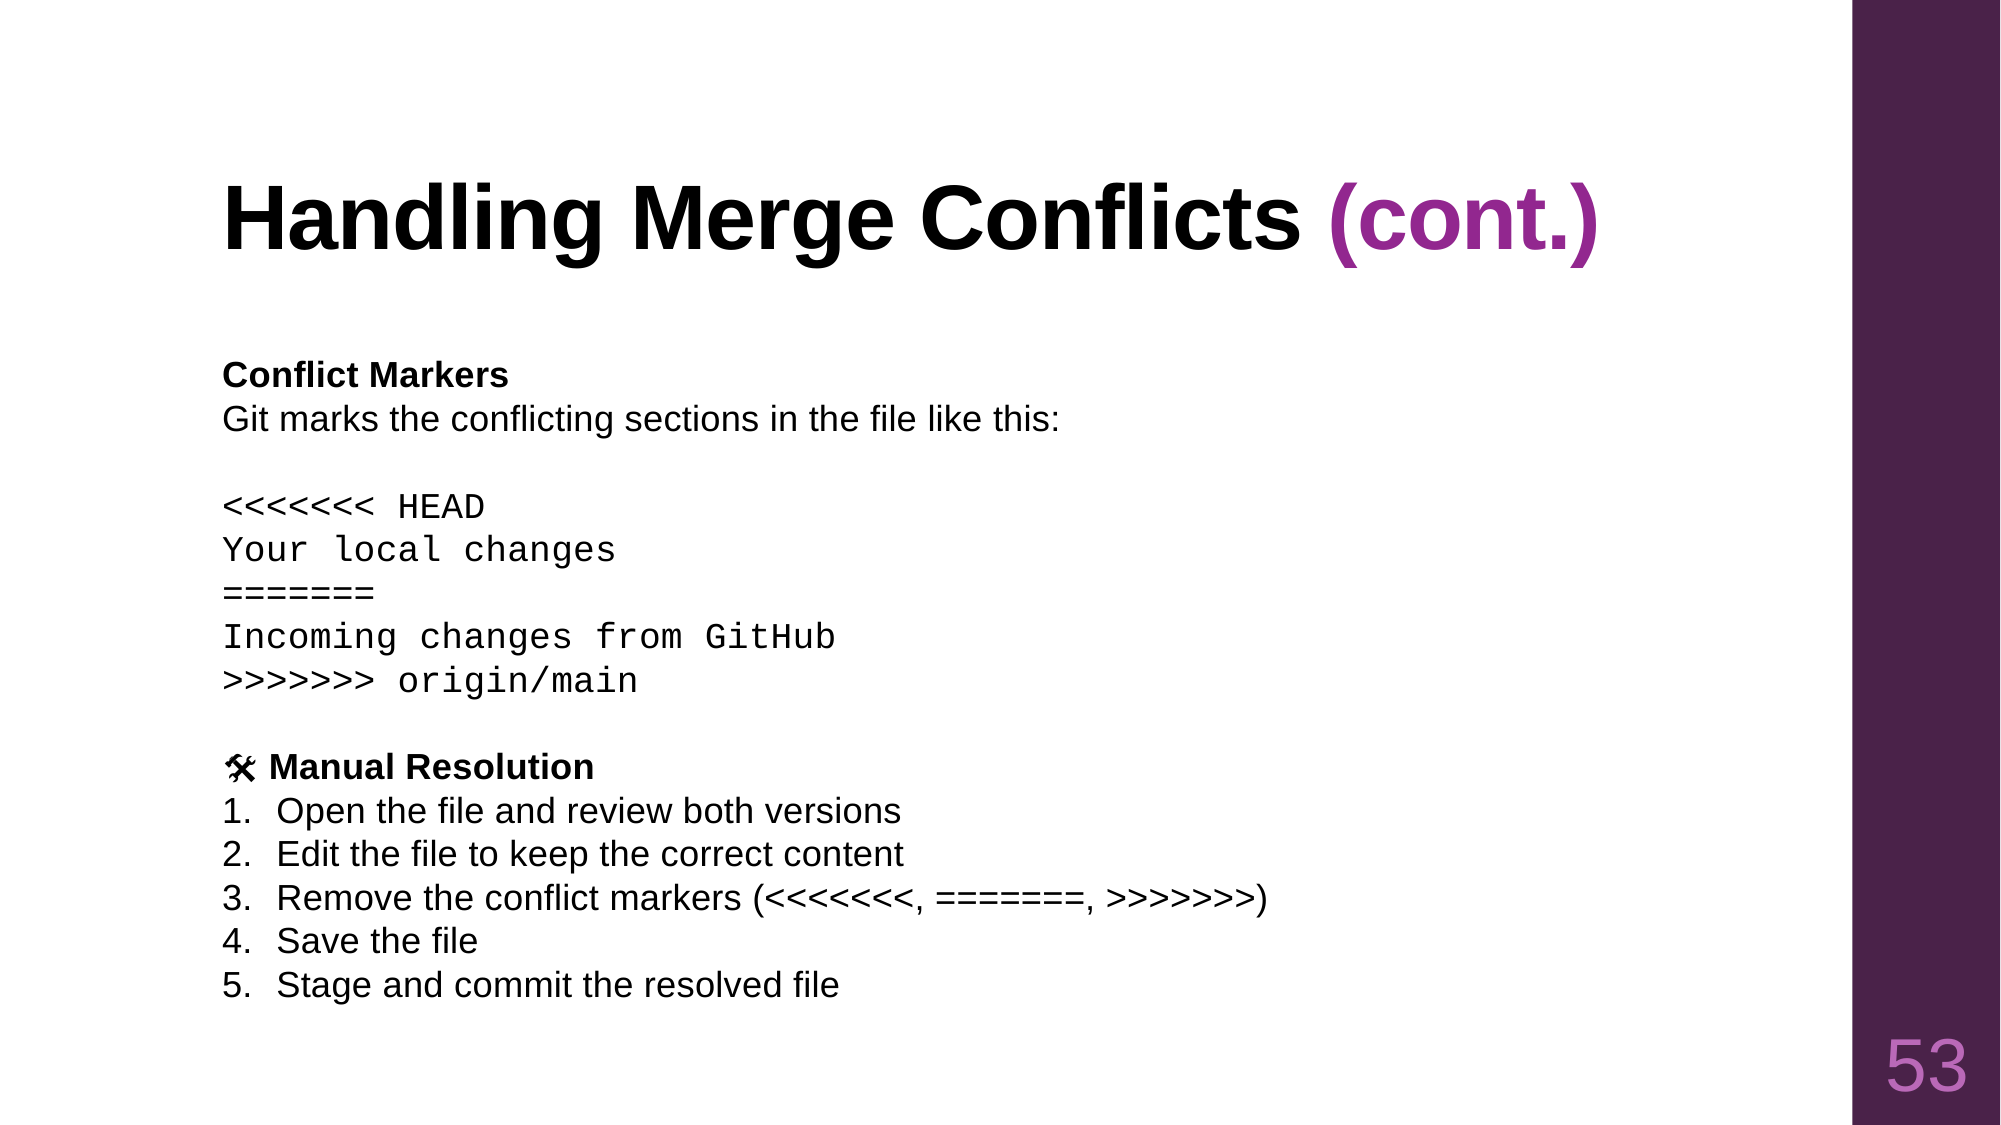

# Handling Merge Conflicts (cont.)

Conflict Markers
Git marks the conflicting sections in the file like this:

<<<<<<< HEAD
Your local changes
=======
Incoming changes from GitHub
>>>>>>> origin/main

🛠️ Manual Resolution
Open the file and review both versions
Edit the file to keep the correct content
Remove the conflict markers (<<<<<<<, =======, >>>>>>>)
Save the file
Stage and commit the resolved file

53